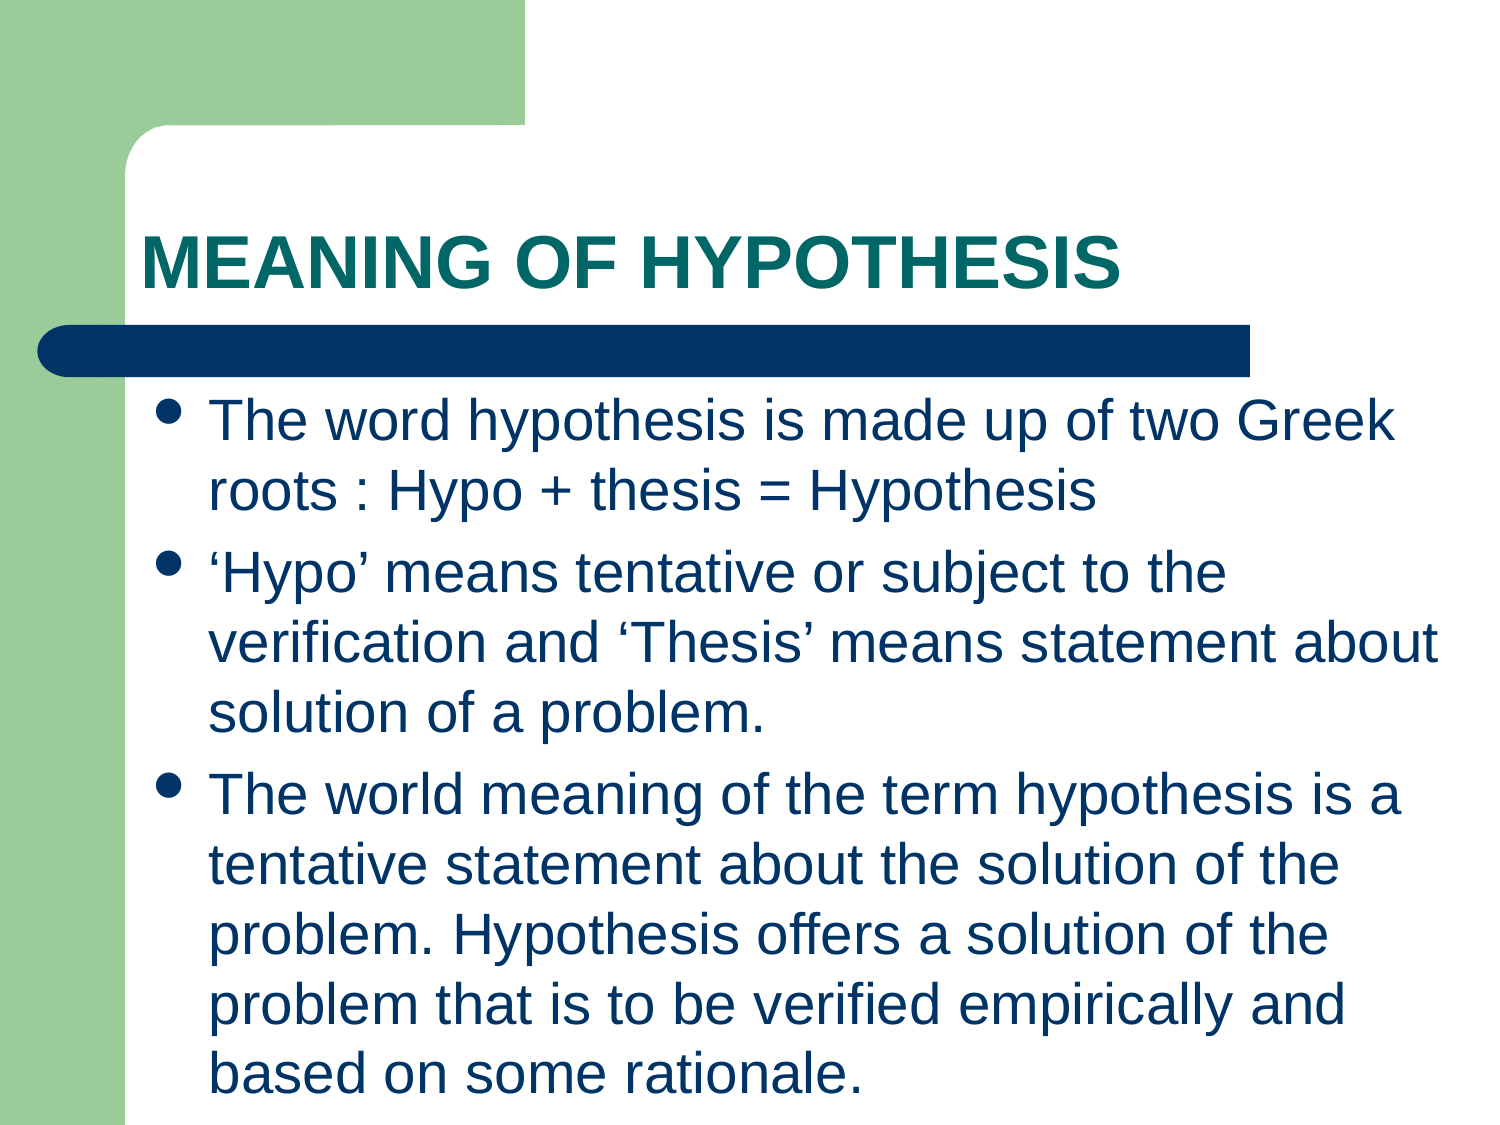

# MEANING OF HYPOTHESIS
The word hypothesis is made up of two Greek roots : Hypo + thesis = Hypothesis
‘Hypo’ means tentative or subject to the verification and ‘Thesis’ means statement about solution of a problem.
The world meaning of the term hypothesis is a tentative statement about the solution of the problem. Hypothesis offers a solution of the problem that is to be verified empirically and based on some rationale.